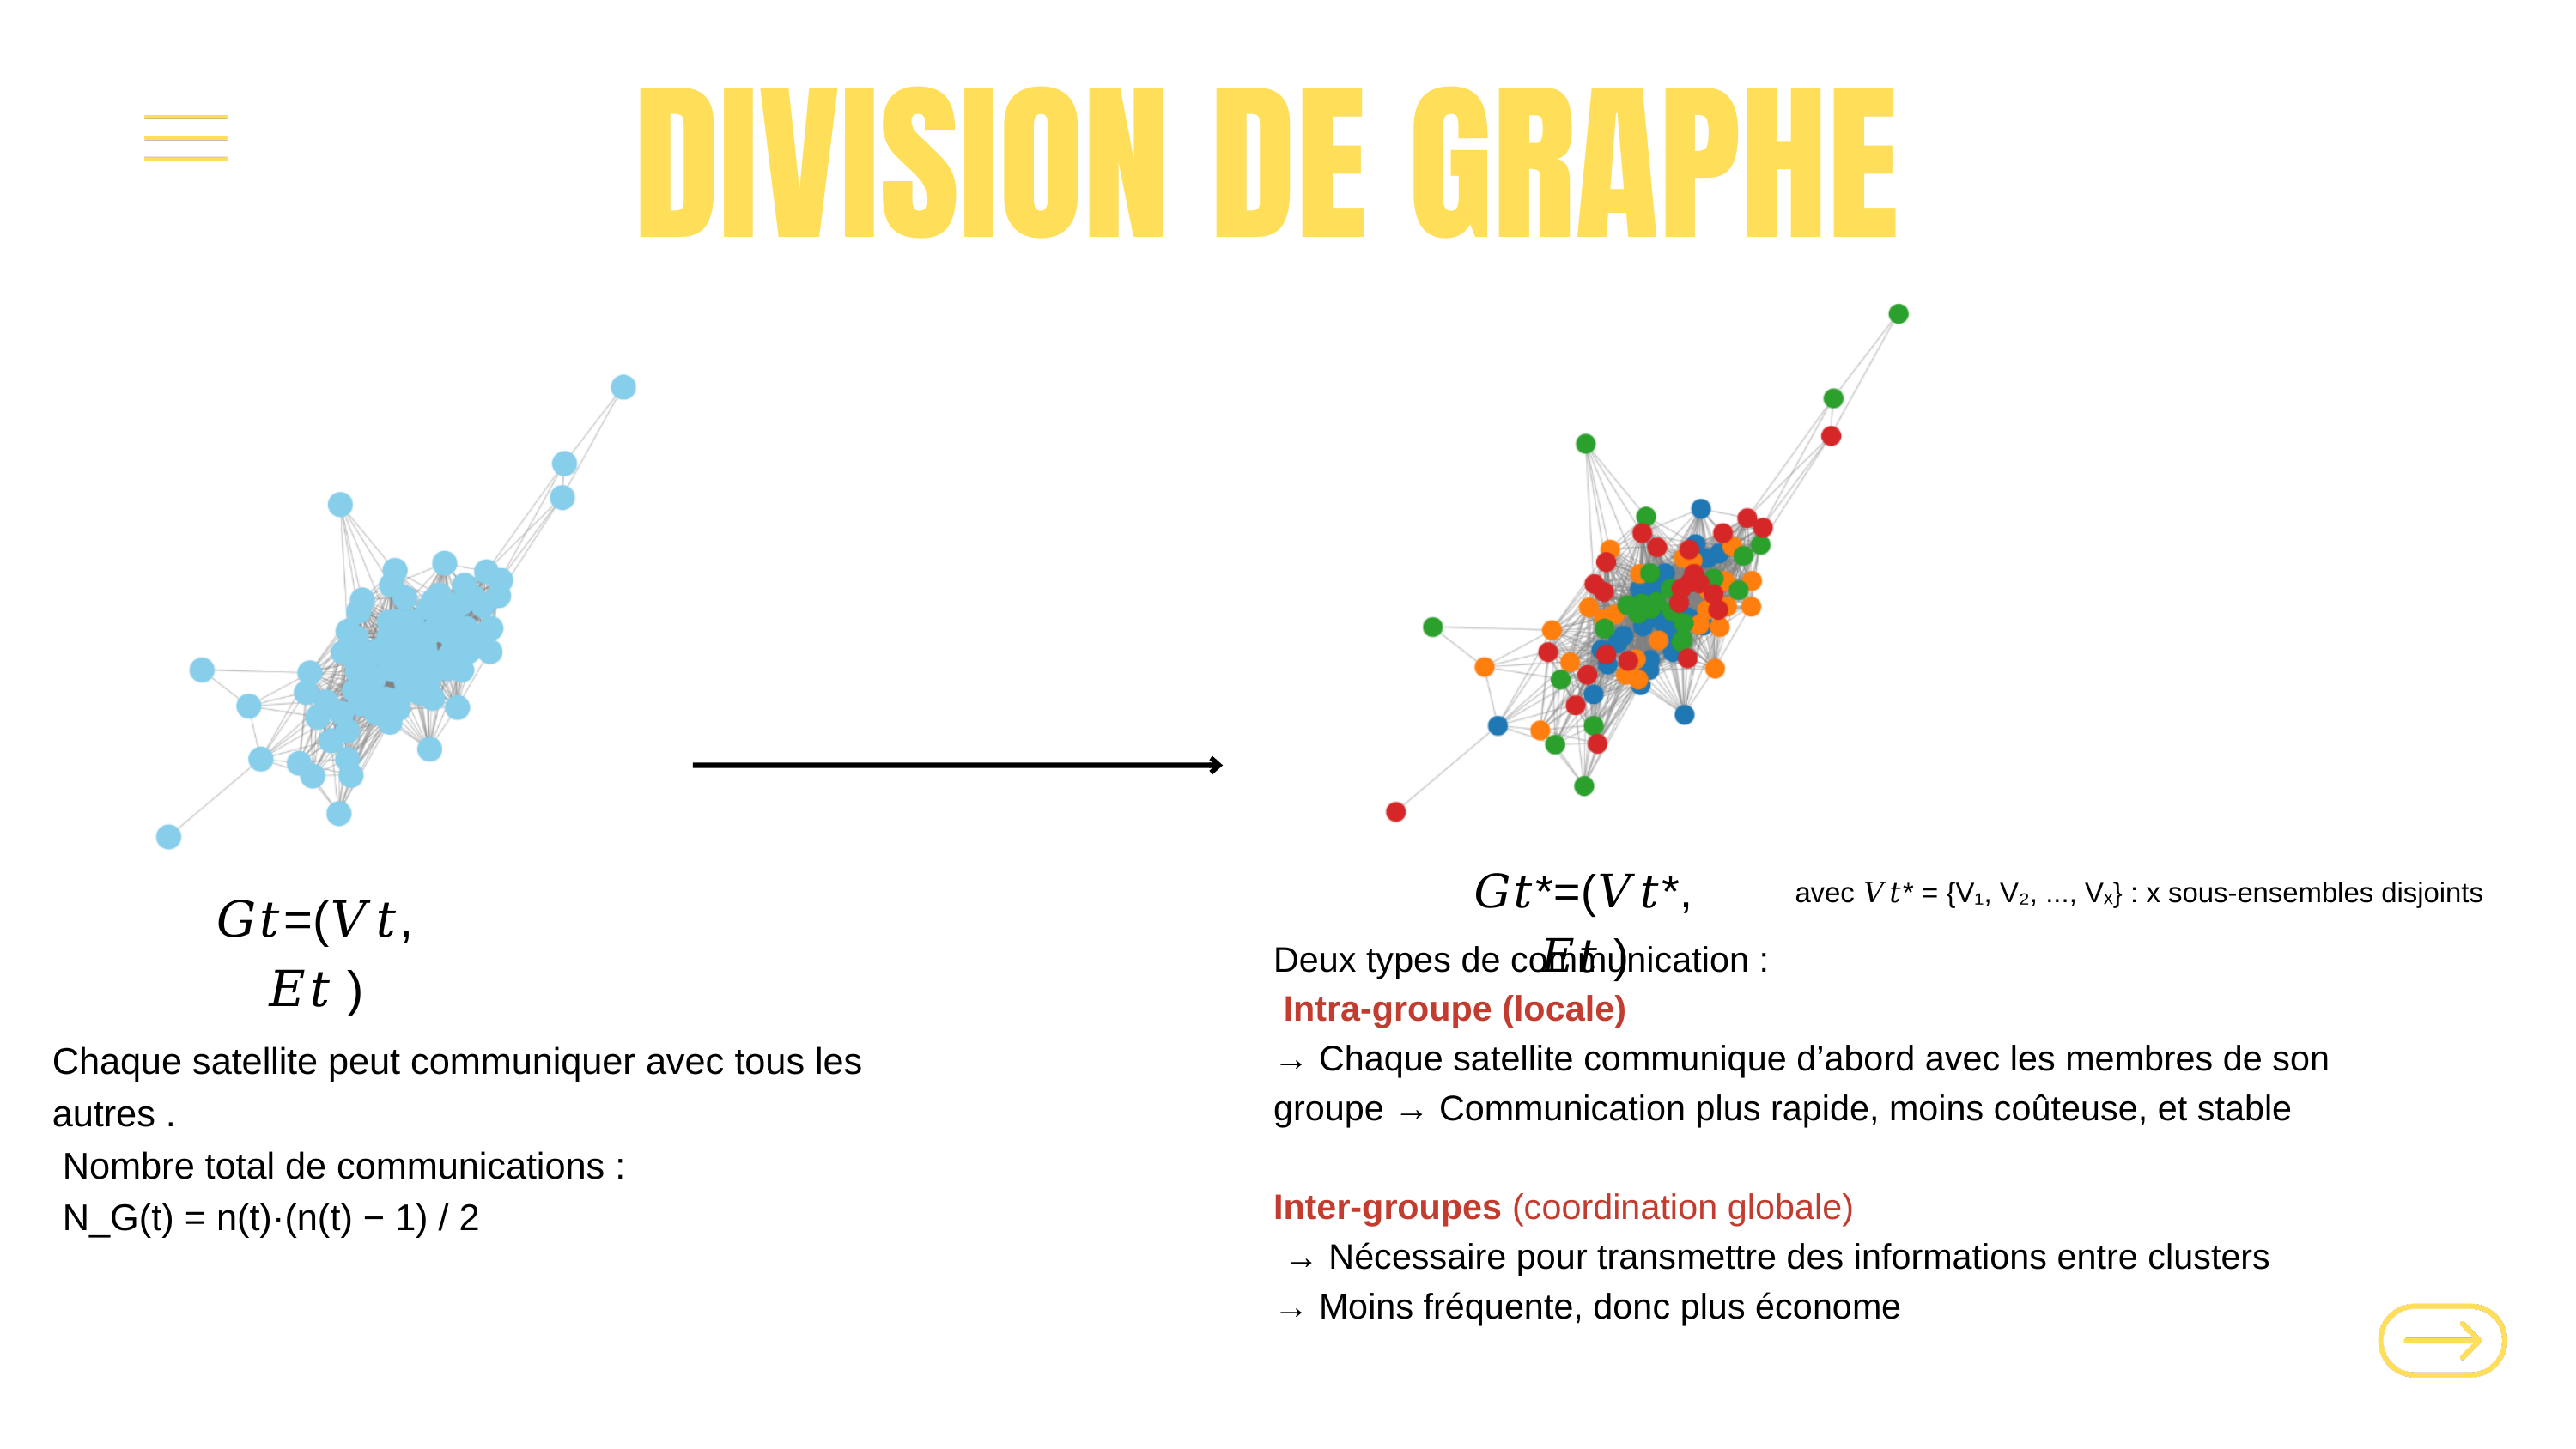

DIVISION DE GRAPHE

𝐺𝑡*=(𝑉𝑡*, 𝐸𝑡 )
avec 𝑉𝑡* = {V₁, V₂, ..., Vₓ} : x sous-ensembles disjoints
𝐺𝑡=(𝑉𝑡, 𝐸𝑡 )

Deux types de communication :
 Intra-groupe (locale)
→ Chaque satellite communique d’abord avec les membres de son groupe → Communication plus rapide, moins coûteuse, et stable

Inter-groupes (coordination globale)
 → Nécessaire pour transmettre des informations entre clusters
→ Moins fréquente, donc plus économe

Chaque satellite peut communiquer avec tous les autres .
 Nombre total de communications :
 N_G(t) = n(t)·(n(t) − 1) / 2